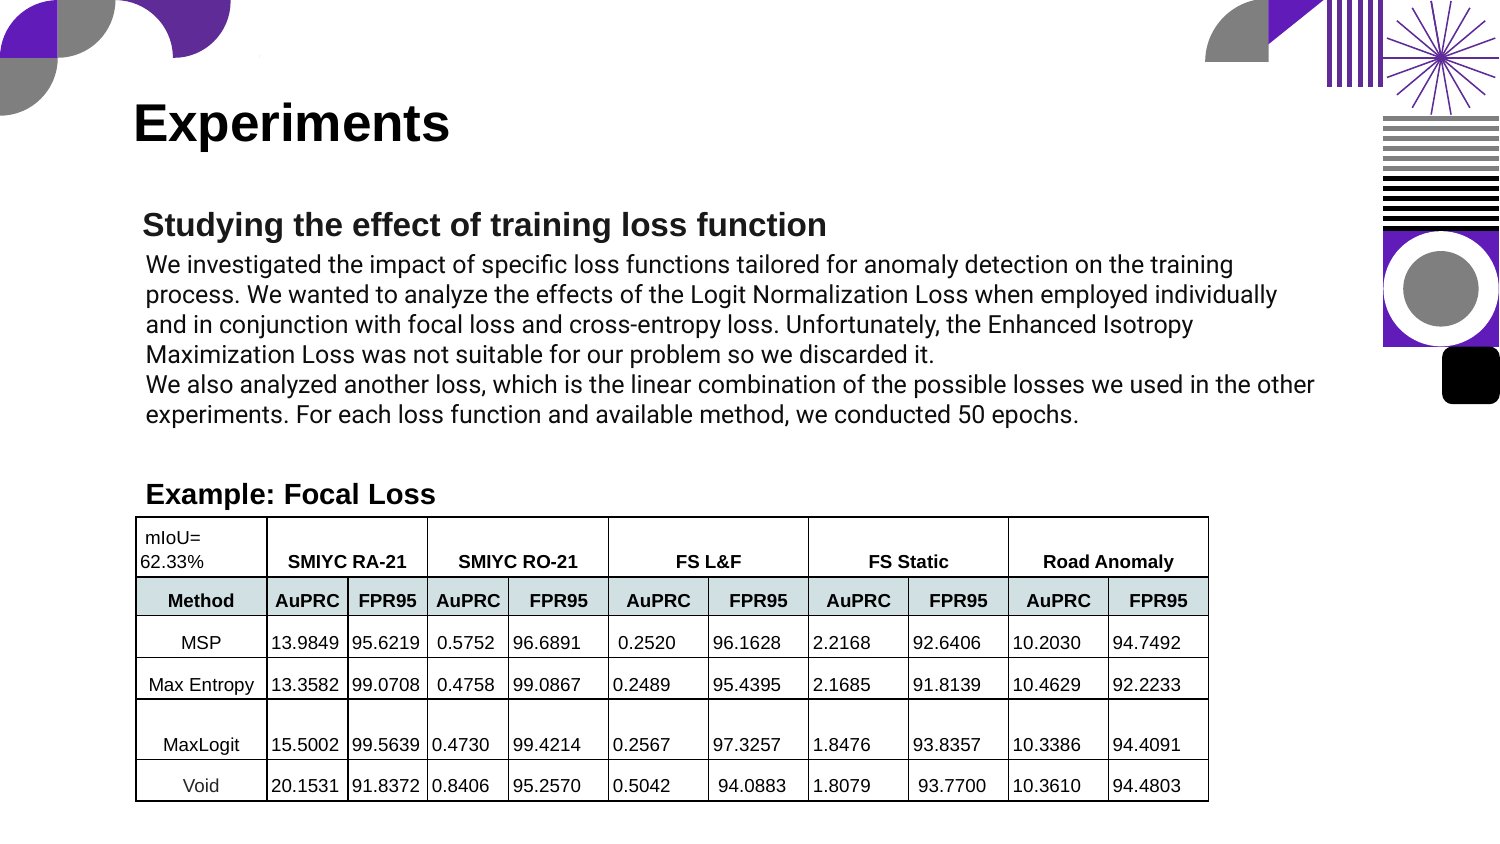

# Experiments
 Studying the effect of training loss function
We investigated the impact of specific loss functions tailored for anomaly detection on the training process. We wanted to analyze the effects of the Logit Normalization Loss when employed individually and in conjunction with focal loss and cross-entropy loss. Unfortunately, the Enhanced Isotropy Maximization Loss was not suitable for our problem so we discarded it.
We also analyzed another loss, which is the linear combination of the possible losses we used in the other experiments. For each loss function and available method, we conducted 50 epochs.
Example: Focal Loss
| mIoU= 62.33% | SMIYC RA-21 |  | SMIYC RO-21 |  | FS L&F |  | FS Static |  | Road Anomaly |  |
| --- | --- | --- | --- | --- | --- | --- | --- | --- | --- | --- |
| Method | AuPRC | FPR95 | AuPRC | FPR95 | AuPRC | FPR95 | AuPRC | FPR95 | AuPRC | FPR95 |
| MSP | 13.9849 | 95.6219 | 0.5752 | 96.6891 | 0.2520 | 96.1628 | 2.2168 | 92.6406 | 10.2030 | 94.7492 |
| Max Entropy | 13.3582 | 99.0708 | 0.4758 | 99.0867 | 0.2489 | 95.4395 | 2.1685 | 91.8139 | 10.4629 | 92.2233 |
| MaxLogit | 15.5002 | 99.5639 | 0.4730 | 99.4214 | 0.2567 | 97.3257 | 1.8476 | 93.8357 | 10.3386 | 94.4091 |
| Void | 20.1531 | 91.8372 | 0.8406 | 95.2570 | 0.5042 | 94.0883 | 1.8079 | 93.7700 | 10.3610 | 94.4803 |